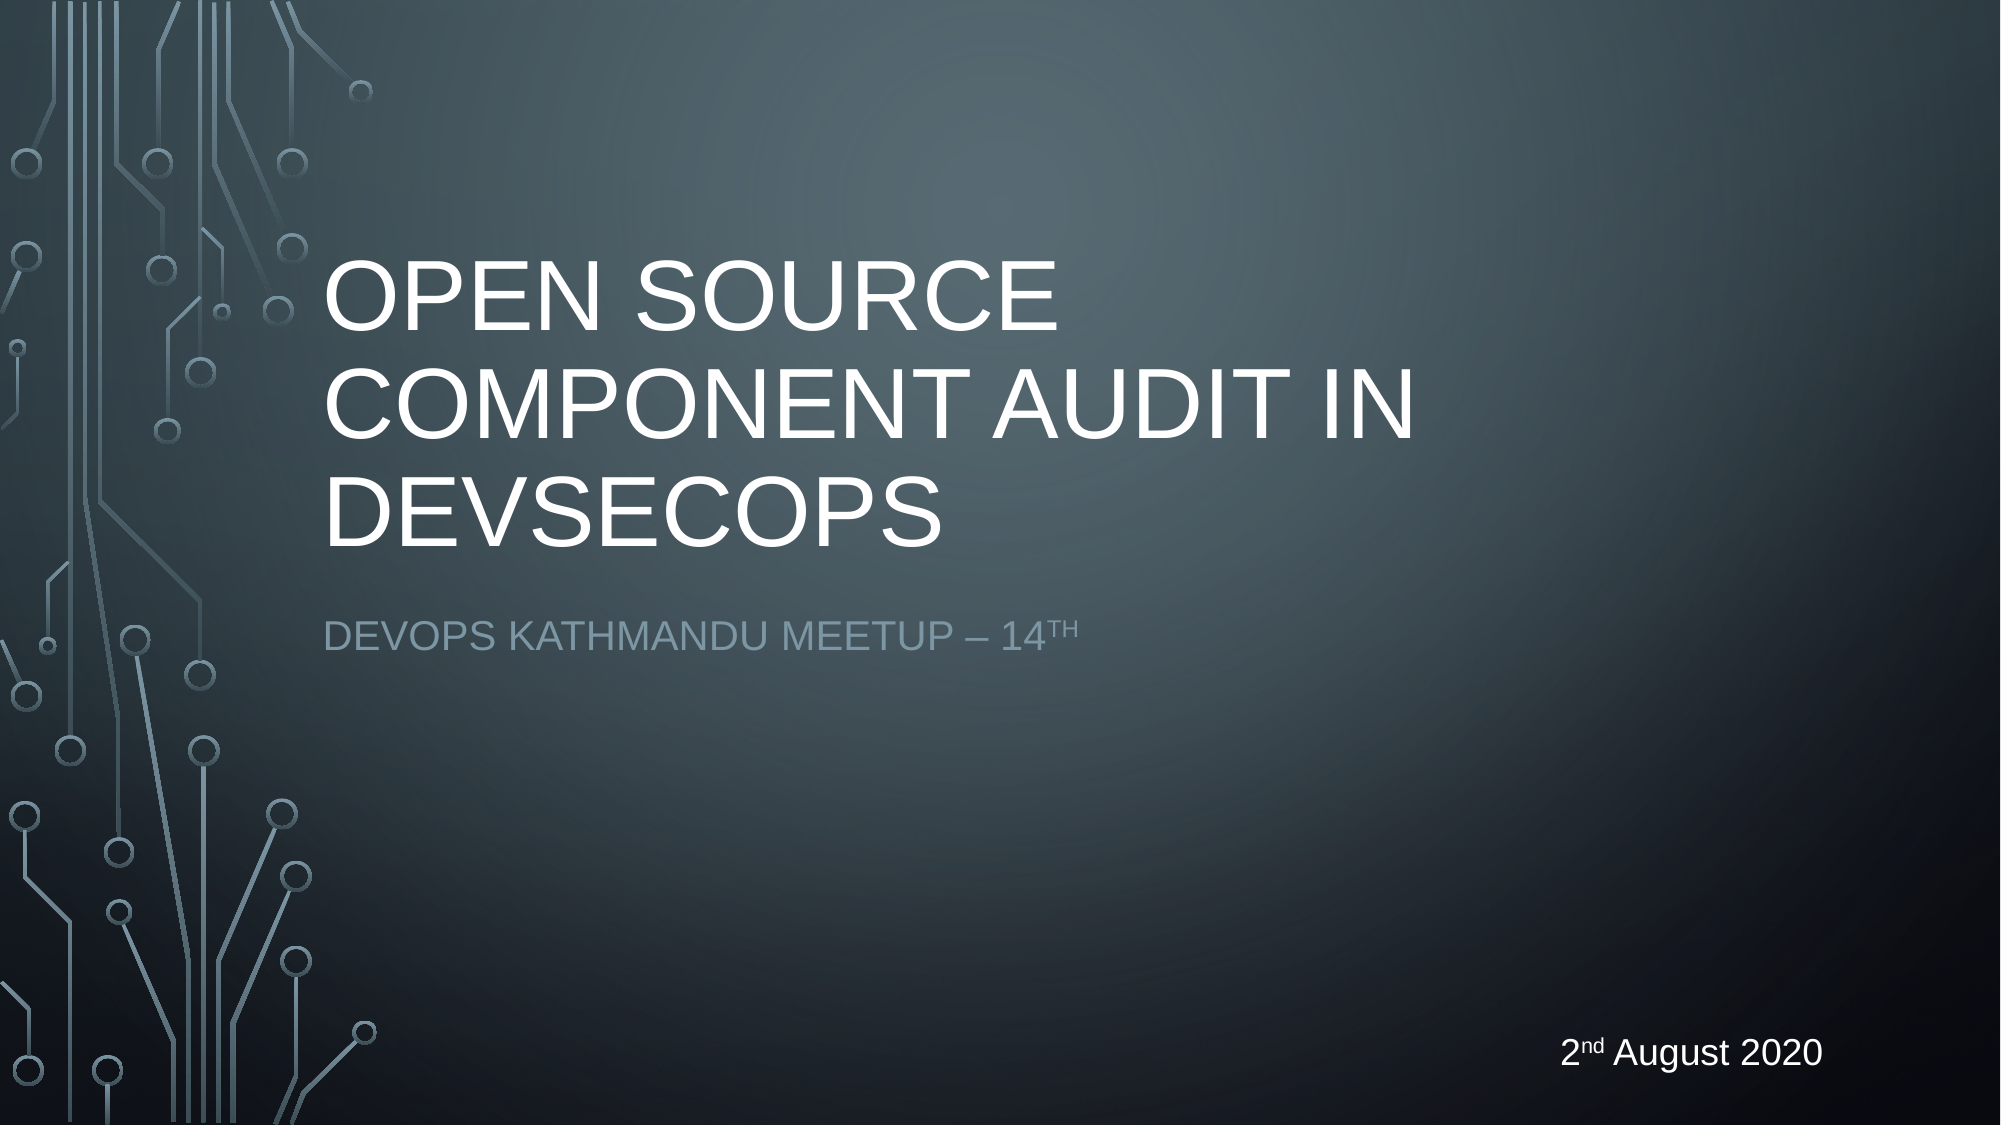

# Open source component audit in DevSecOps
DevOps Kathmandu meetup – 14th
2nd August 2020